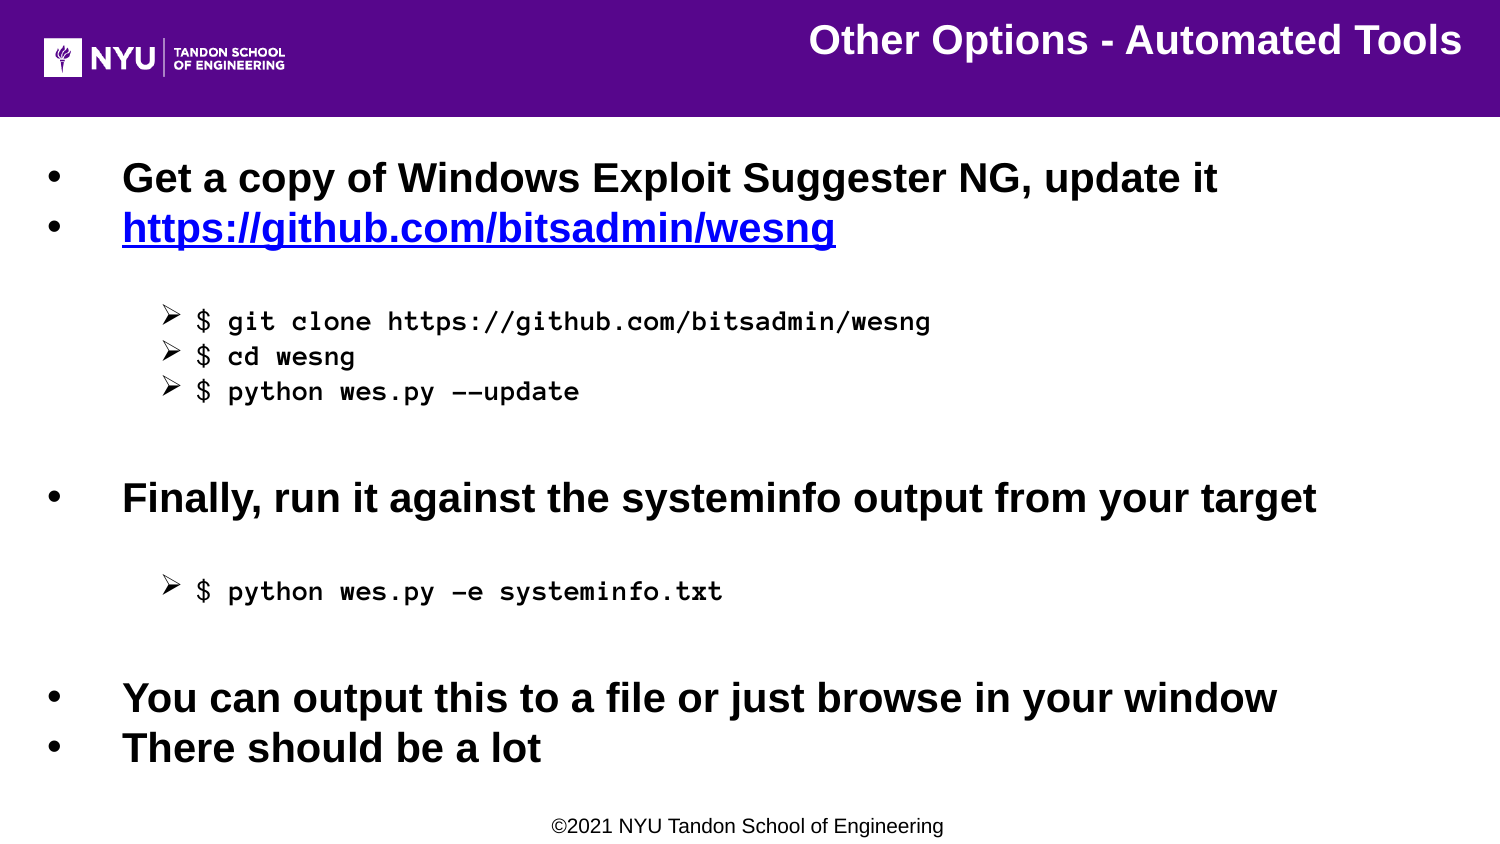

Other Options - Automated Tools
Get a copy of Windows Exploit Suggester NG, update it
https://github.com/bitsadmin/wesng

$ git clone https://github.com/bitsadmin/wesng
$ cd wesng
$ python wes.py --update

Finally, run it against the systeminfo output from your target

$ python wes.py -e systeminfo.txt

You can output this to a file or just browse in your window
There should be a lot